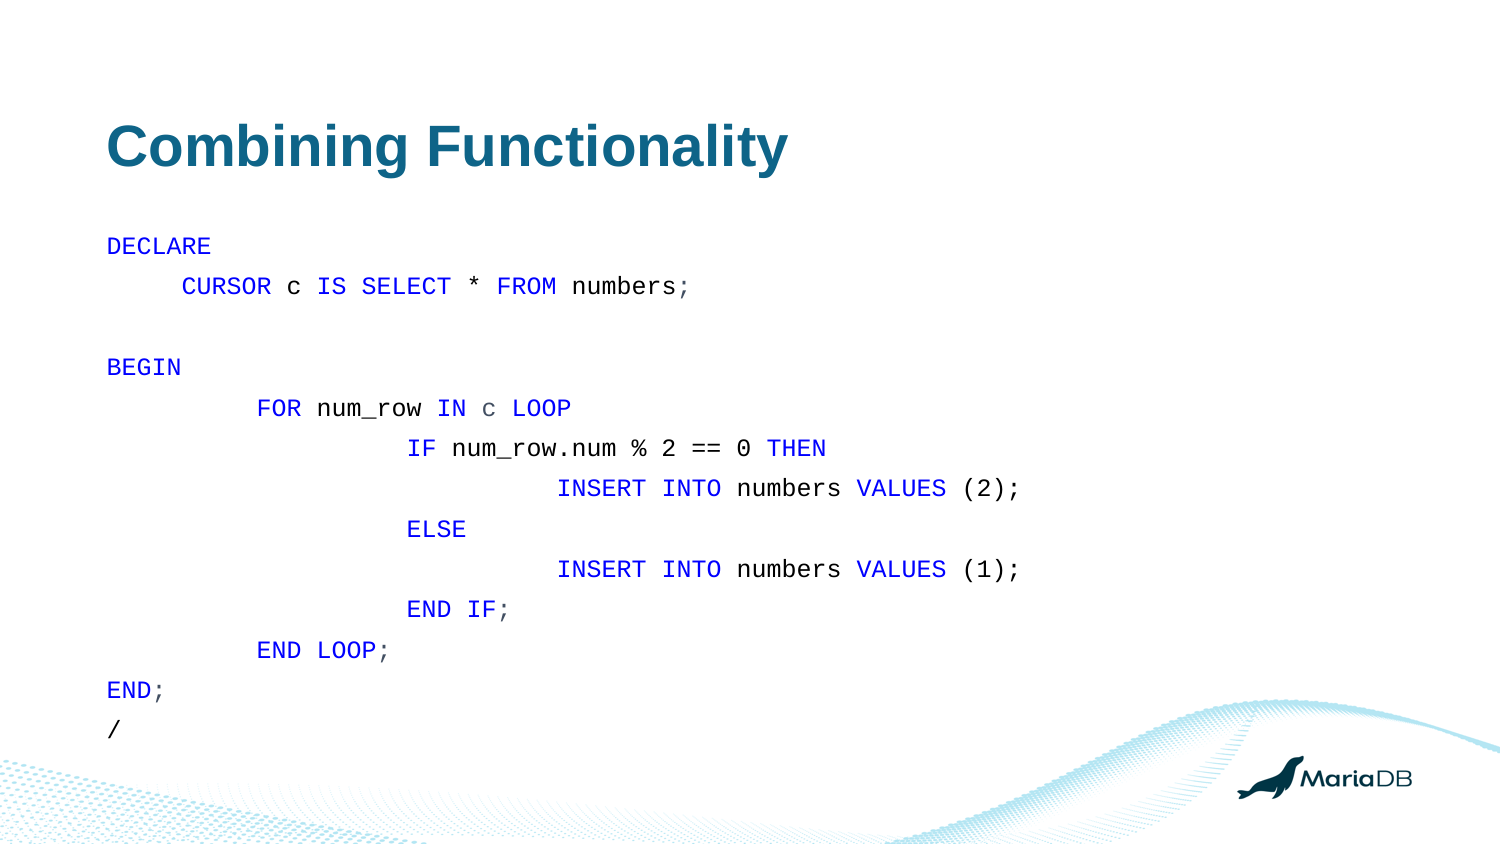

Combining Functionality
DECLARE
CURSOR c IS SELECT * FROM numbers;

BEGIN
  	FOR num_row IN c LOOP
		IF num_row.num % 2 == 0 THEN
			INSERT INTO numbers VALUES (2);
		ELSE
			INSERT INTO numbers VALUES (1);
		END IF;
	END LOOP;
END;
/